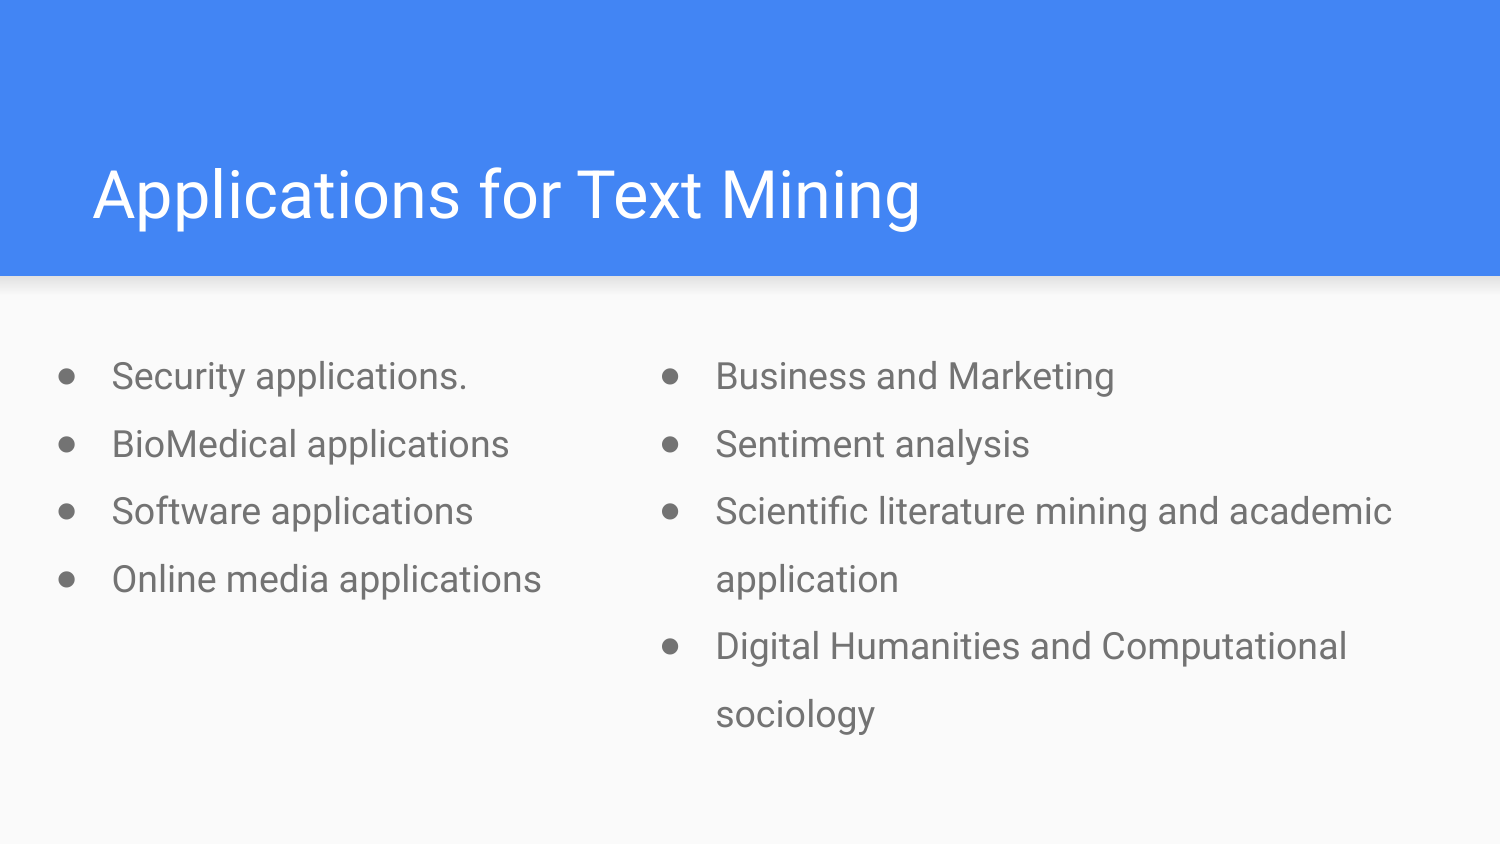

# Applications for Text Mining
Security applications.
BioMedical applications
Software applications
Online media applications
Business and Marketing
Sentiment analysis
Scientific literature mining and academic application
Digital Humanities and Computational sociology